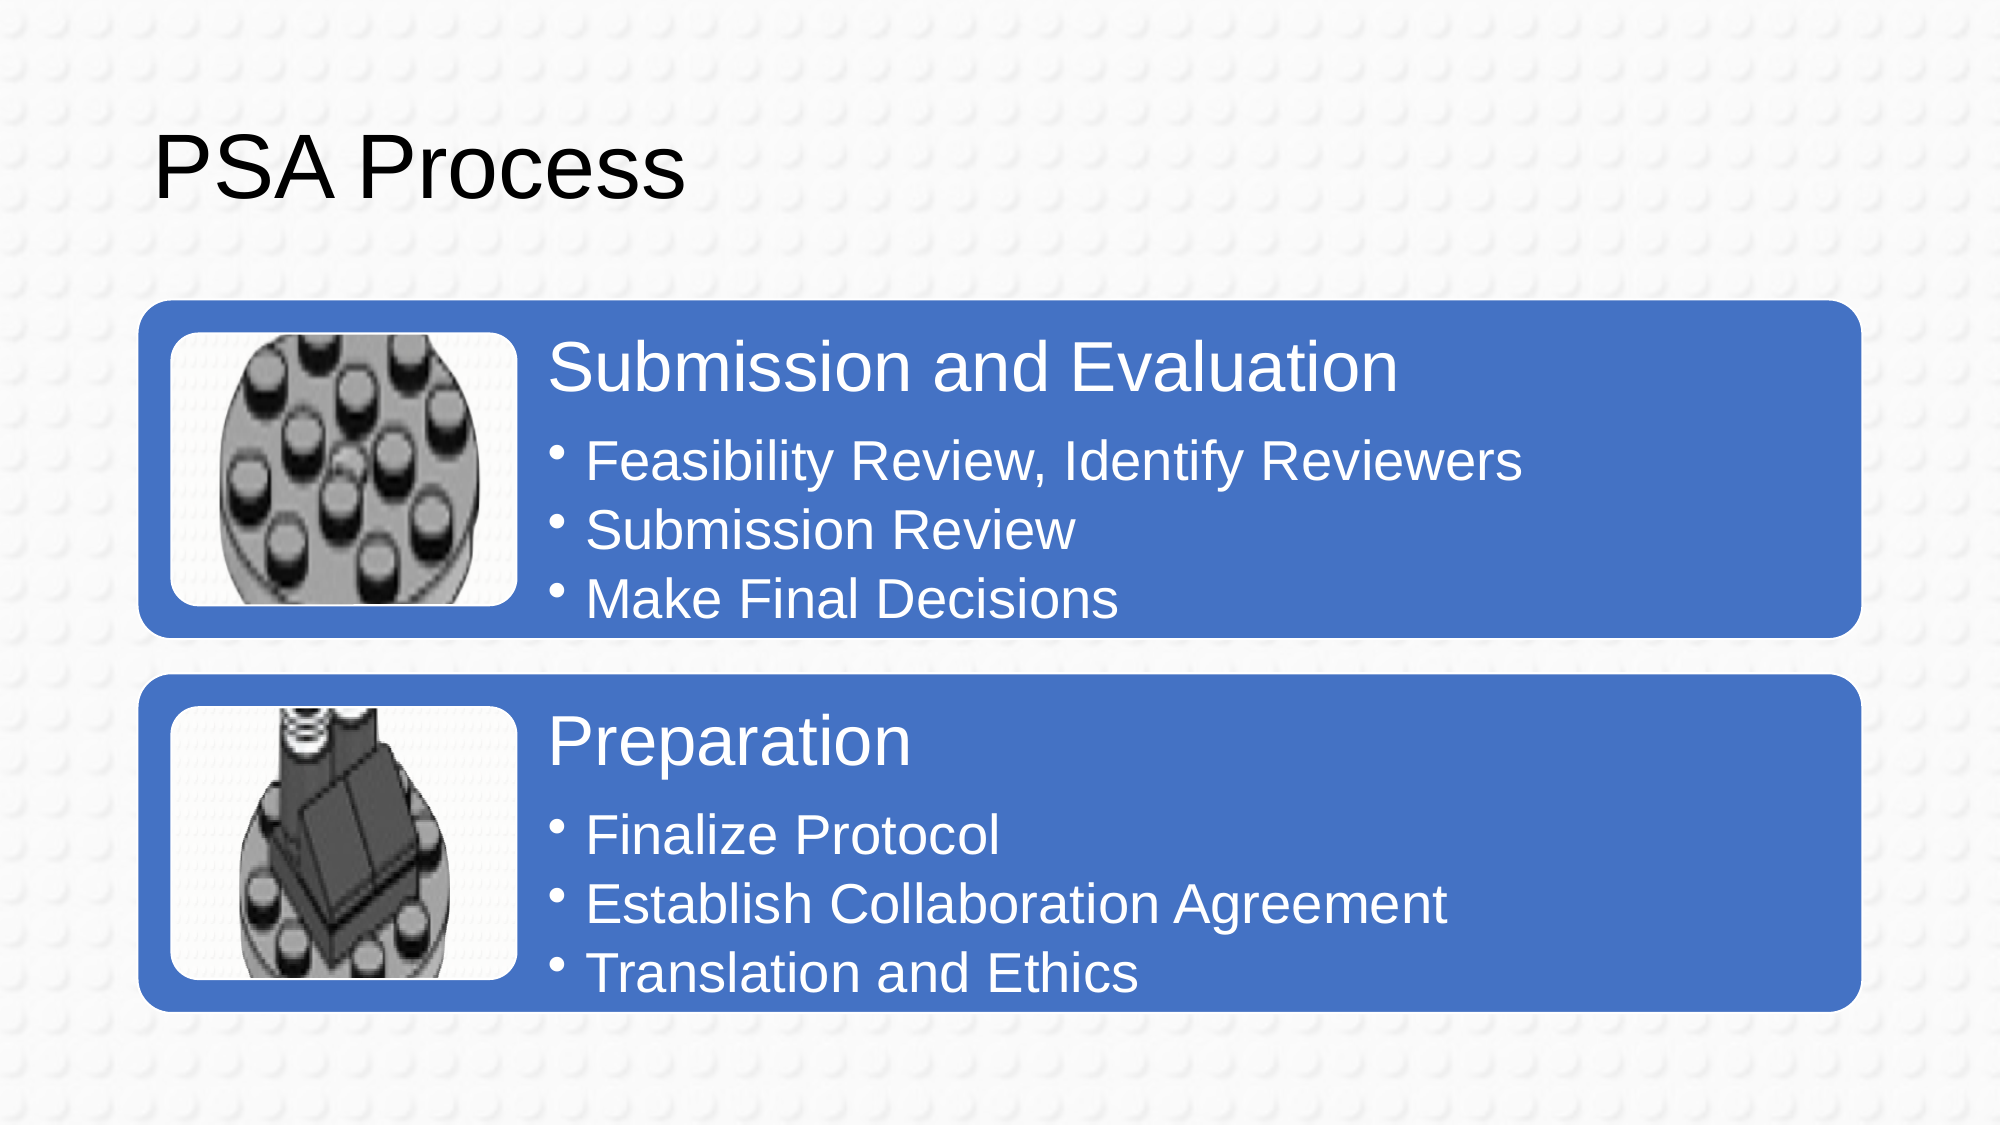

# PSA Process
Submission and Evaluation
Feasibility Review, Identify Reviewers
Submission Review
Make Final Decisions
Preparation
Finalize Protocol
Establish Collaboration Agreement
Translation and Ethics